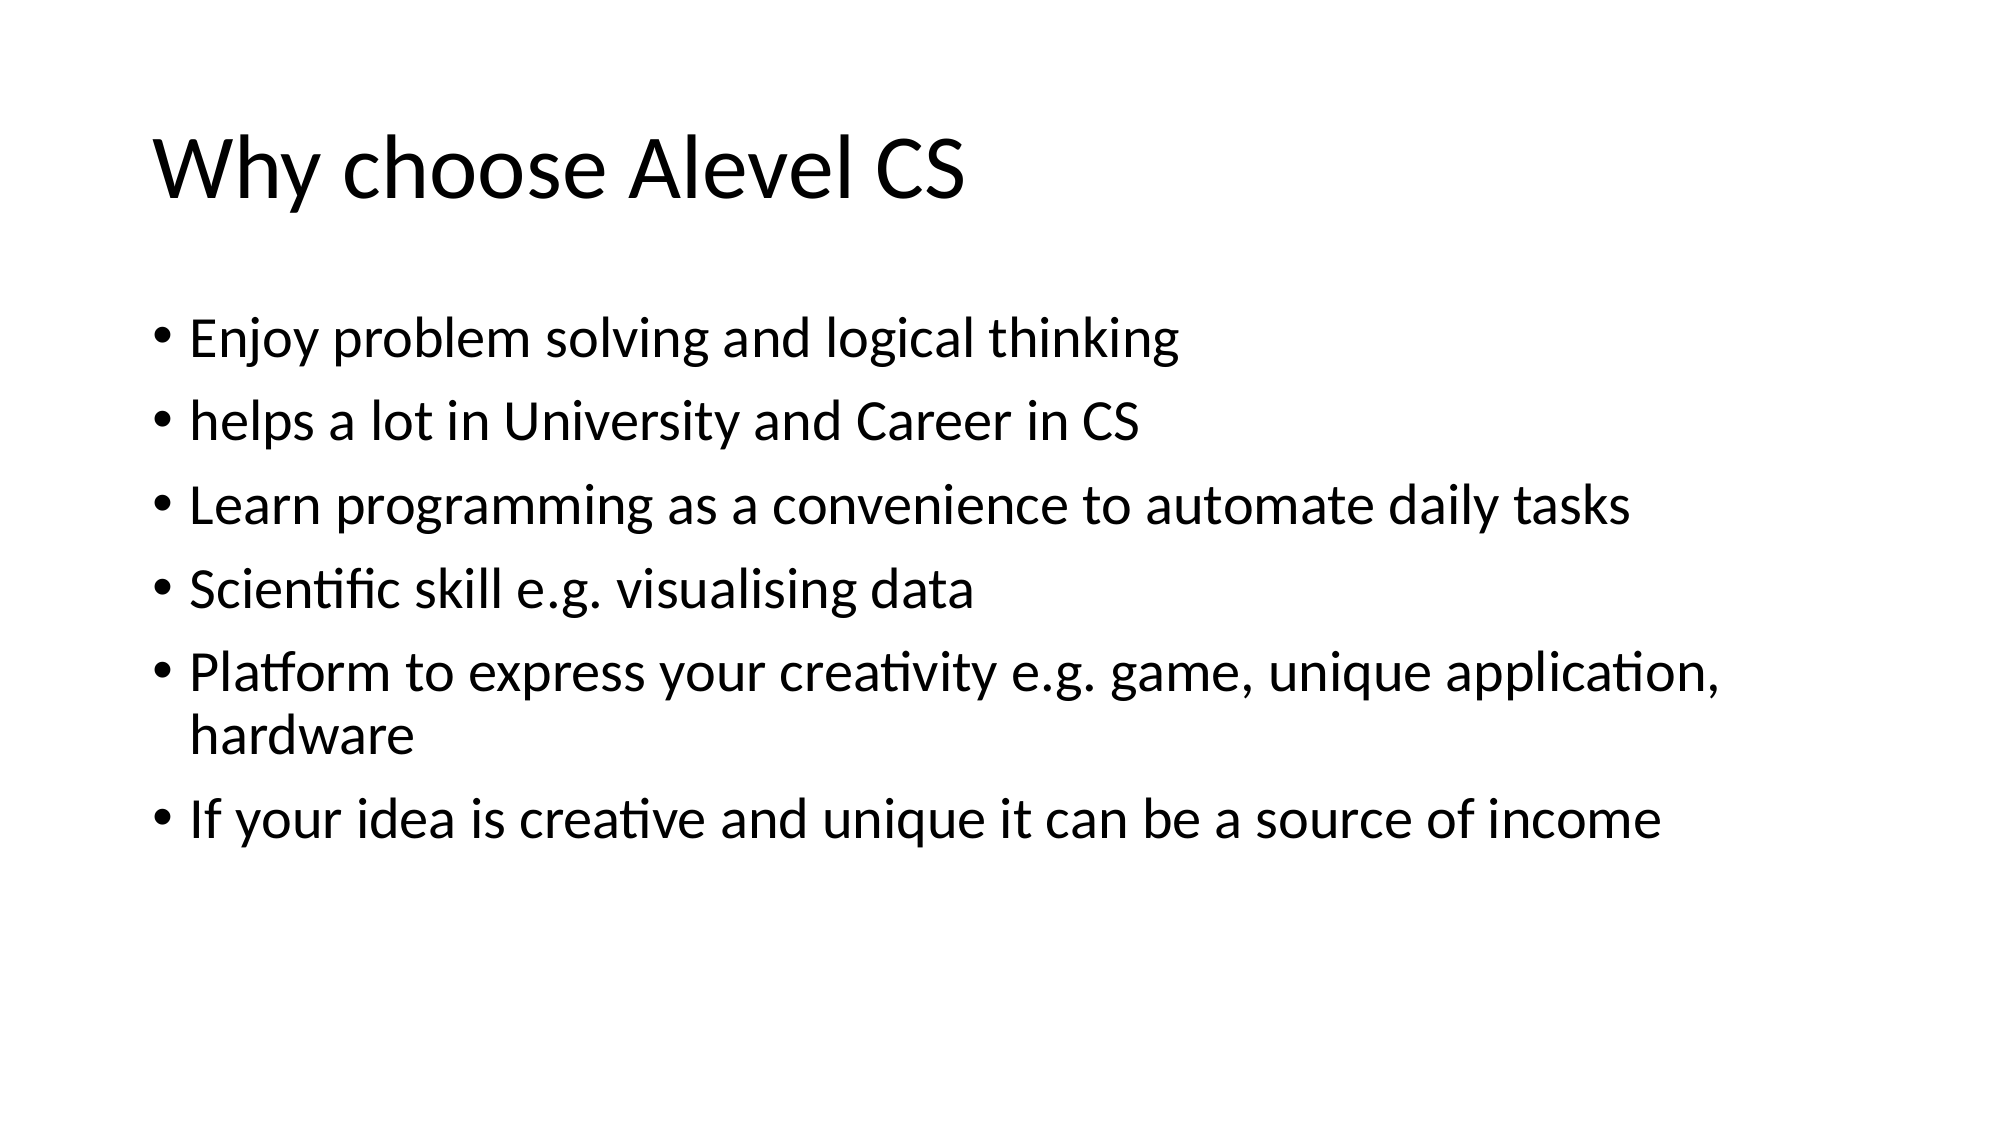

# Why choose Alevel CS
Enjoy problem solving and logical thinking
helps a lot in University and Career in CS
Learn programming as a convenience to automate daily tasks
Scientific skill e.g. visualising data
Platform to express your creativity e.g. game, unique application, hardware
If your idea is creative and unique it can be a source of income